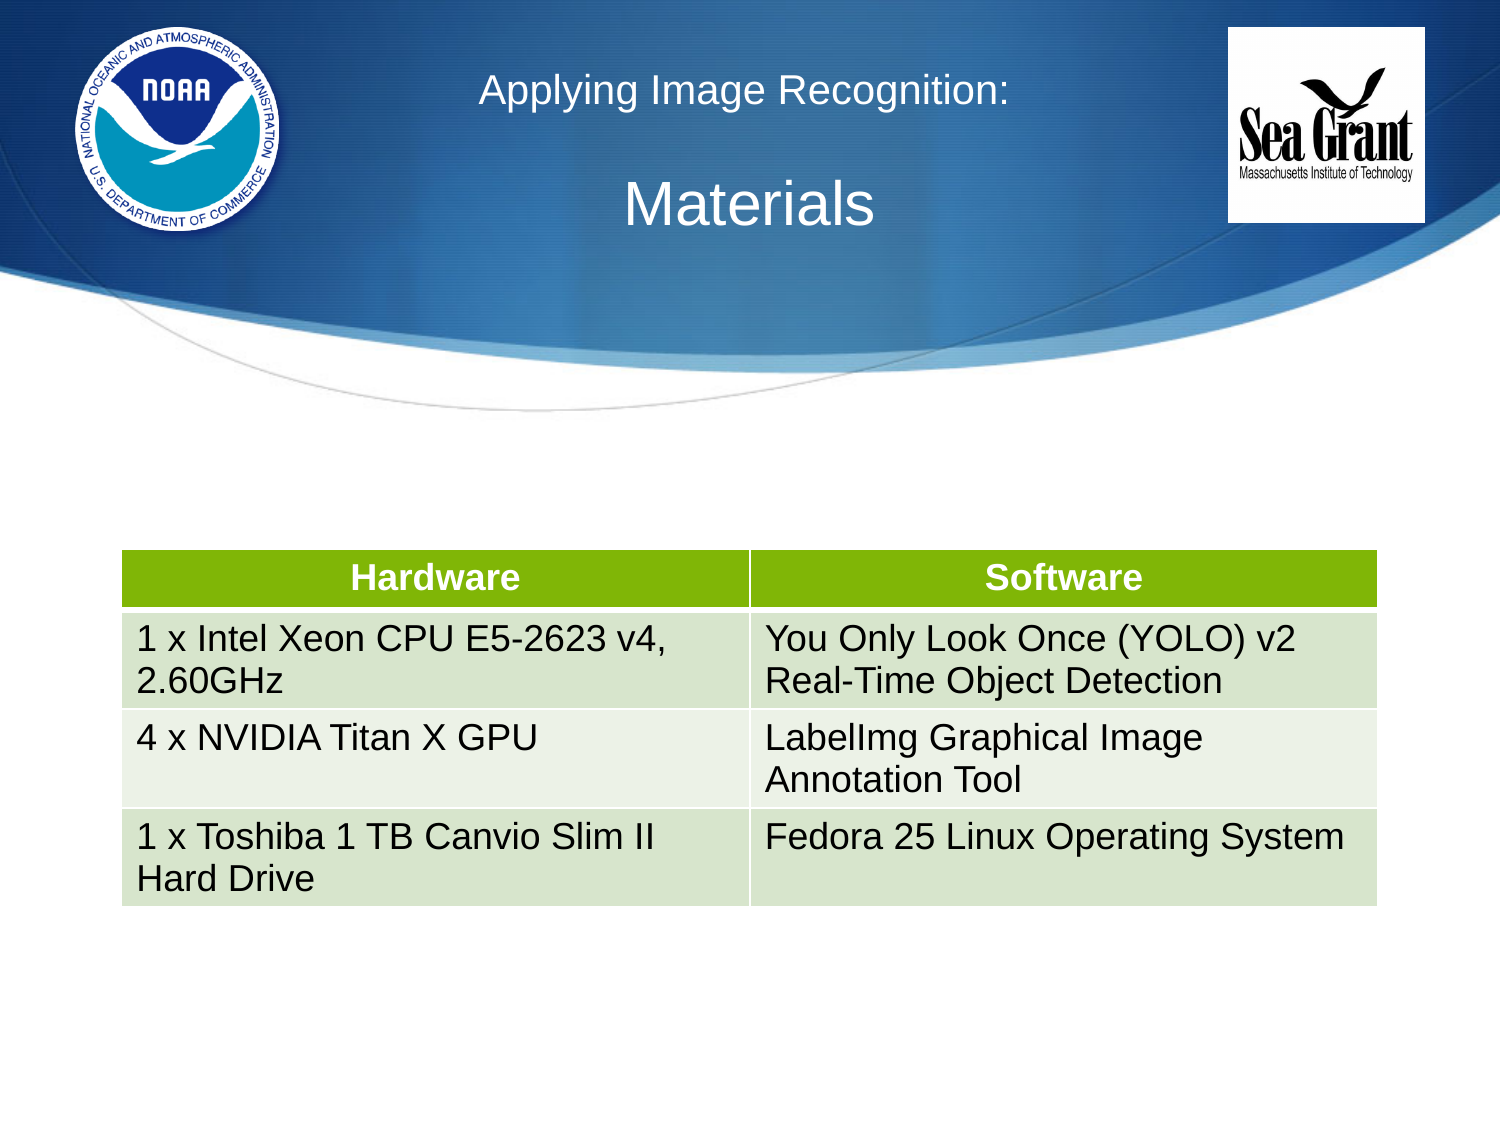

# Applying Image Recognition: Materials
| Hardware | Software |
| --- | --- |
| 1 x Intel Xeon CPU E5-2623 v4, 2.60GHz | You Only Look Once (YOLO) v2 Real-Time Object Detection |
| 4 x NVIDIA Titan X GPU | LabelImg Graphical Image Annotation Tool |
| 1 x Toshiba 1 TB Canvio Slim II Hard Drive | Fedora 25 Linux Operating System |